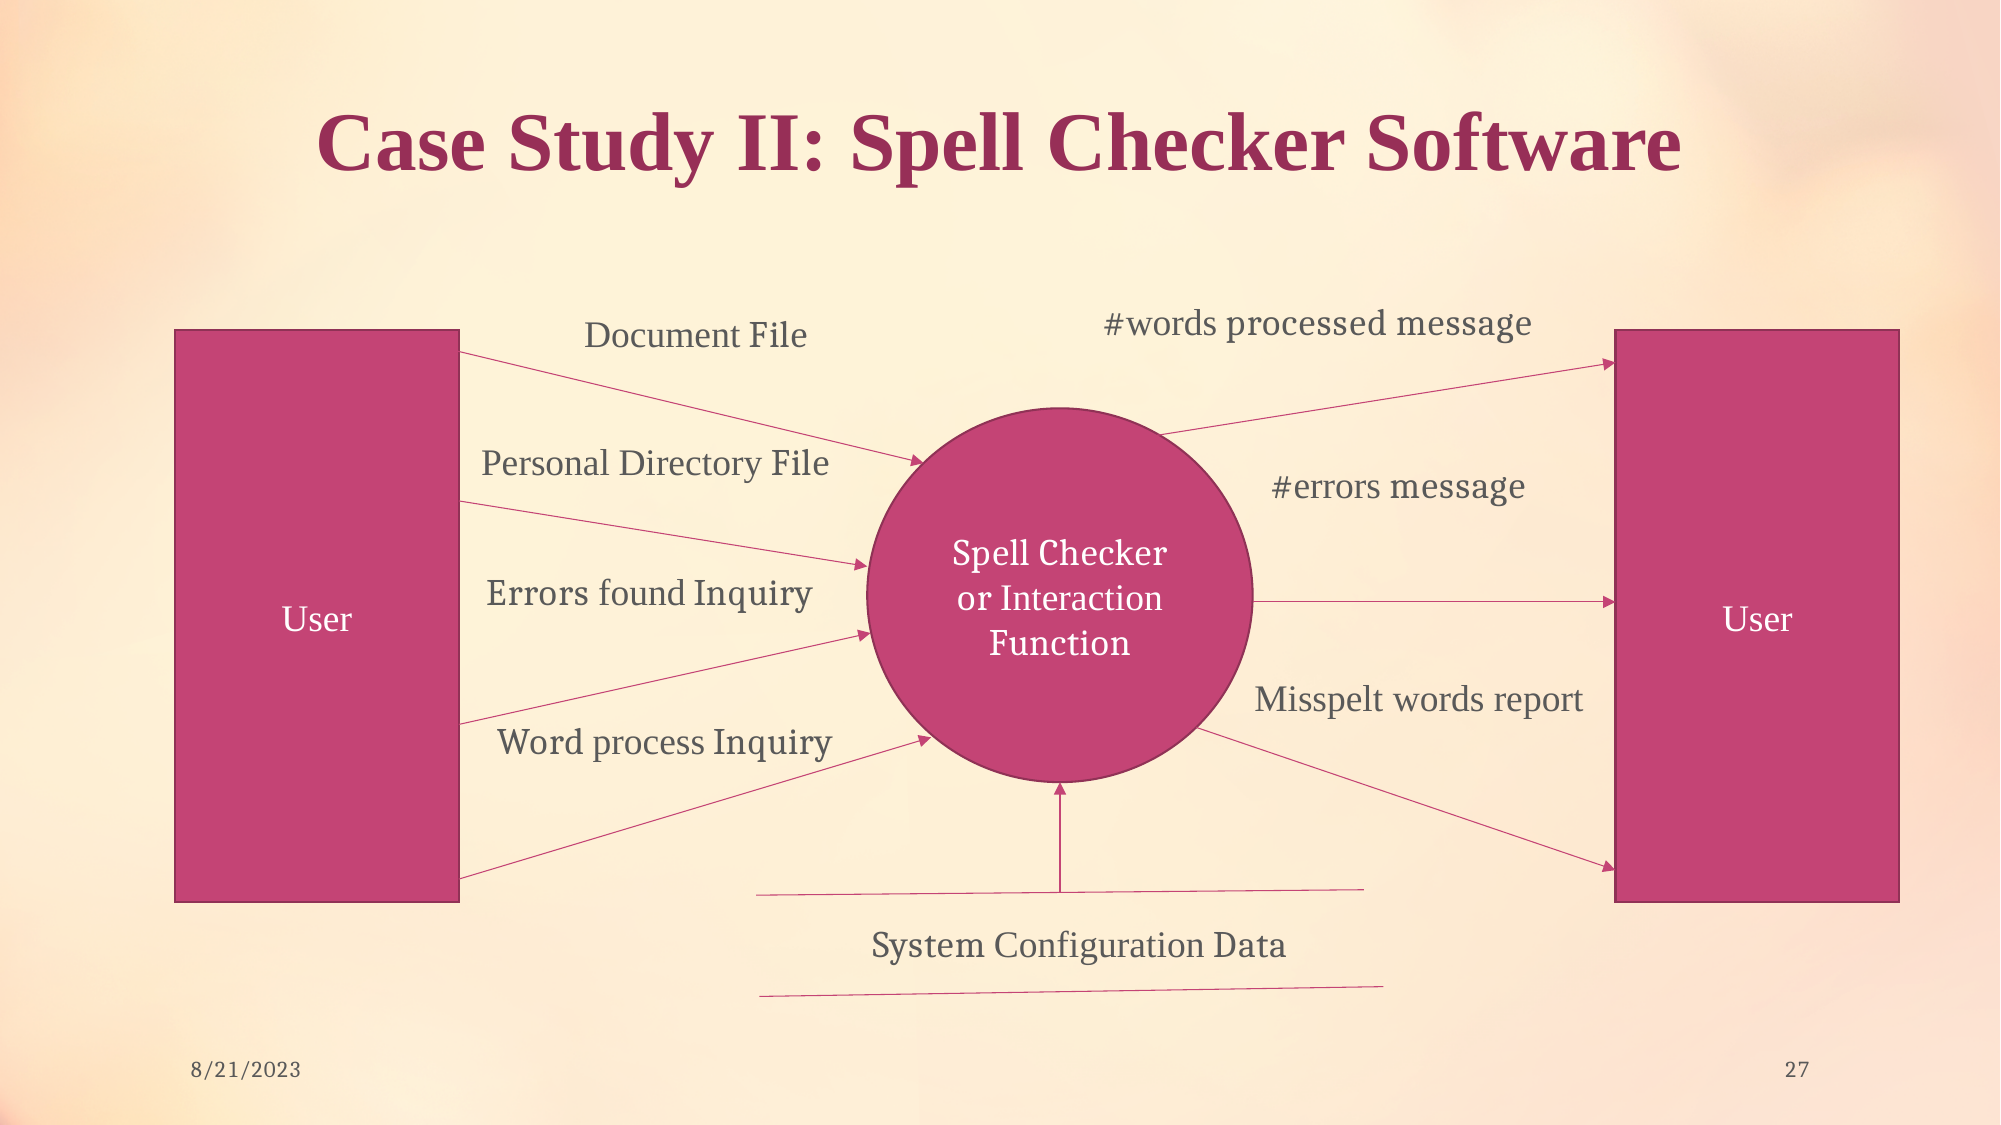

# Case Study II: Spell Checker Software

#words processed message
Document File
User
User
Spell Checker or Interaction Function
Personal Directory File
#errors message
Errors found Inquiry
Misspelt words report
Word process Inquiry
System Configuration Data
8/21/2023
27